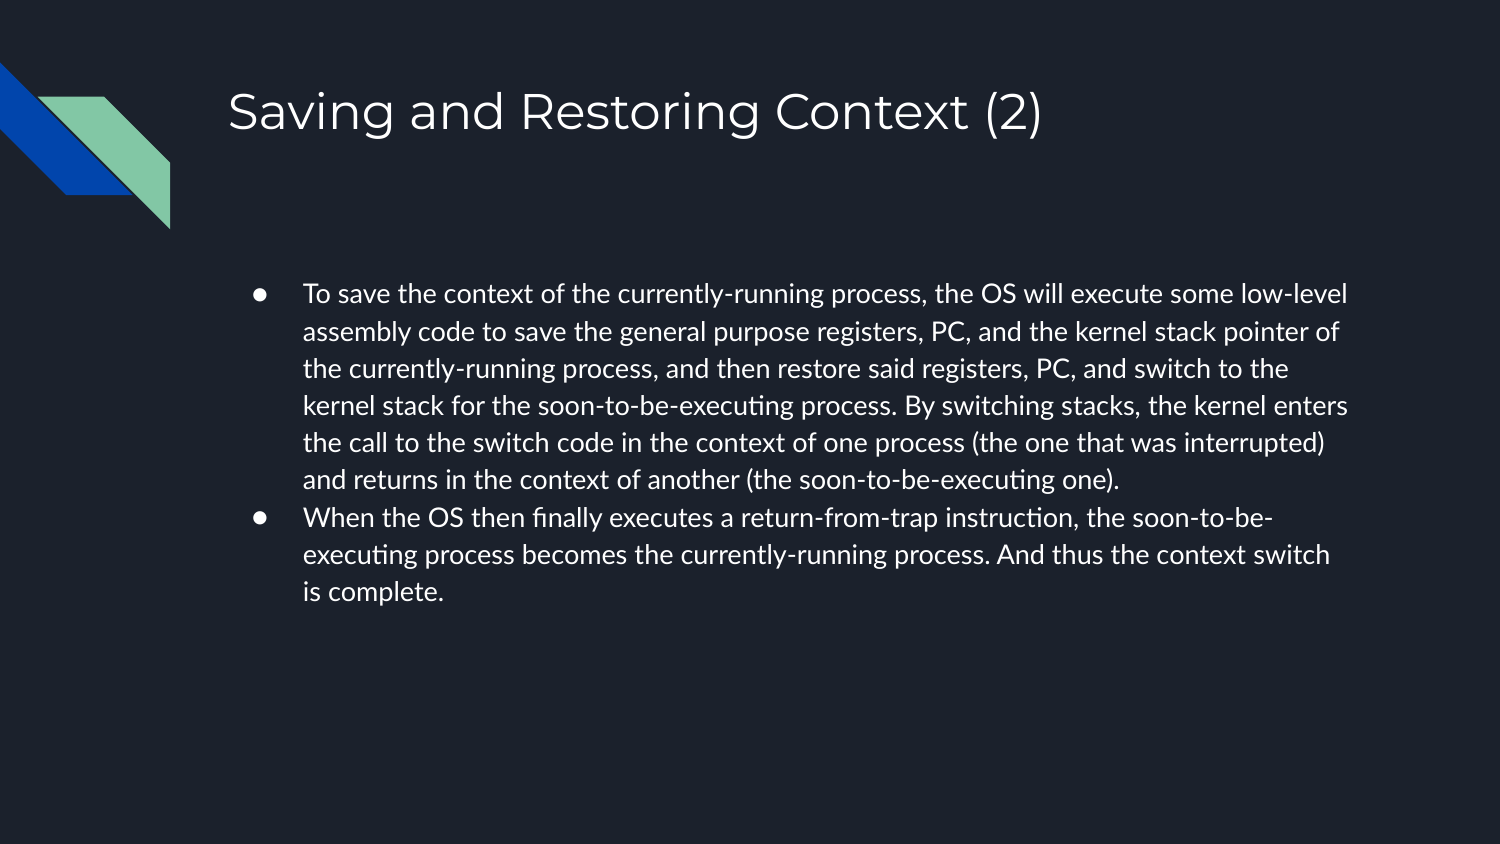

# Saving and Restoring Context (2)
To save the context of the currently-running process, the OS will execute some low-level assembly code to save the general purpose registers, PC, and the kernel stack pointer of the currently-running process, and then restore said registers, PC, and switch to the kernel stack for the soon-to-be-executing process. By switching stacks, the kernel enters the call to the switch code in the context of one process (the one that was interrupted) and returns in the context of another (the soon-to-be-executing one).
When the OS then finally executes a return-from-trap instruction, the soon-to-be-executing process becomes the currently-running process. And thus the context switch is complete.